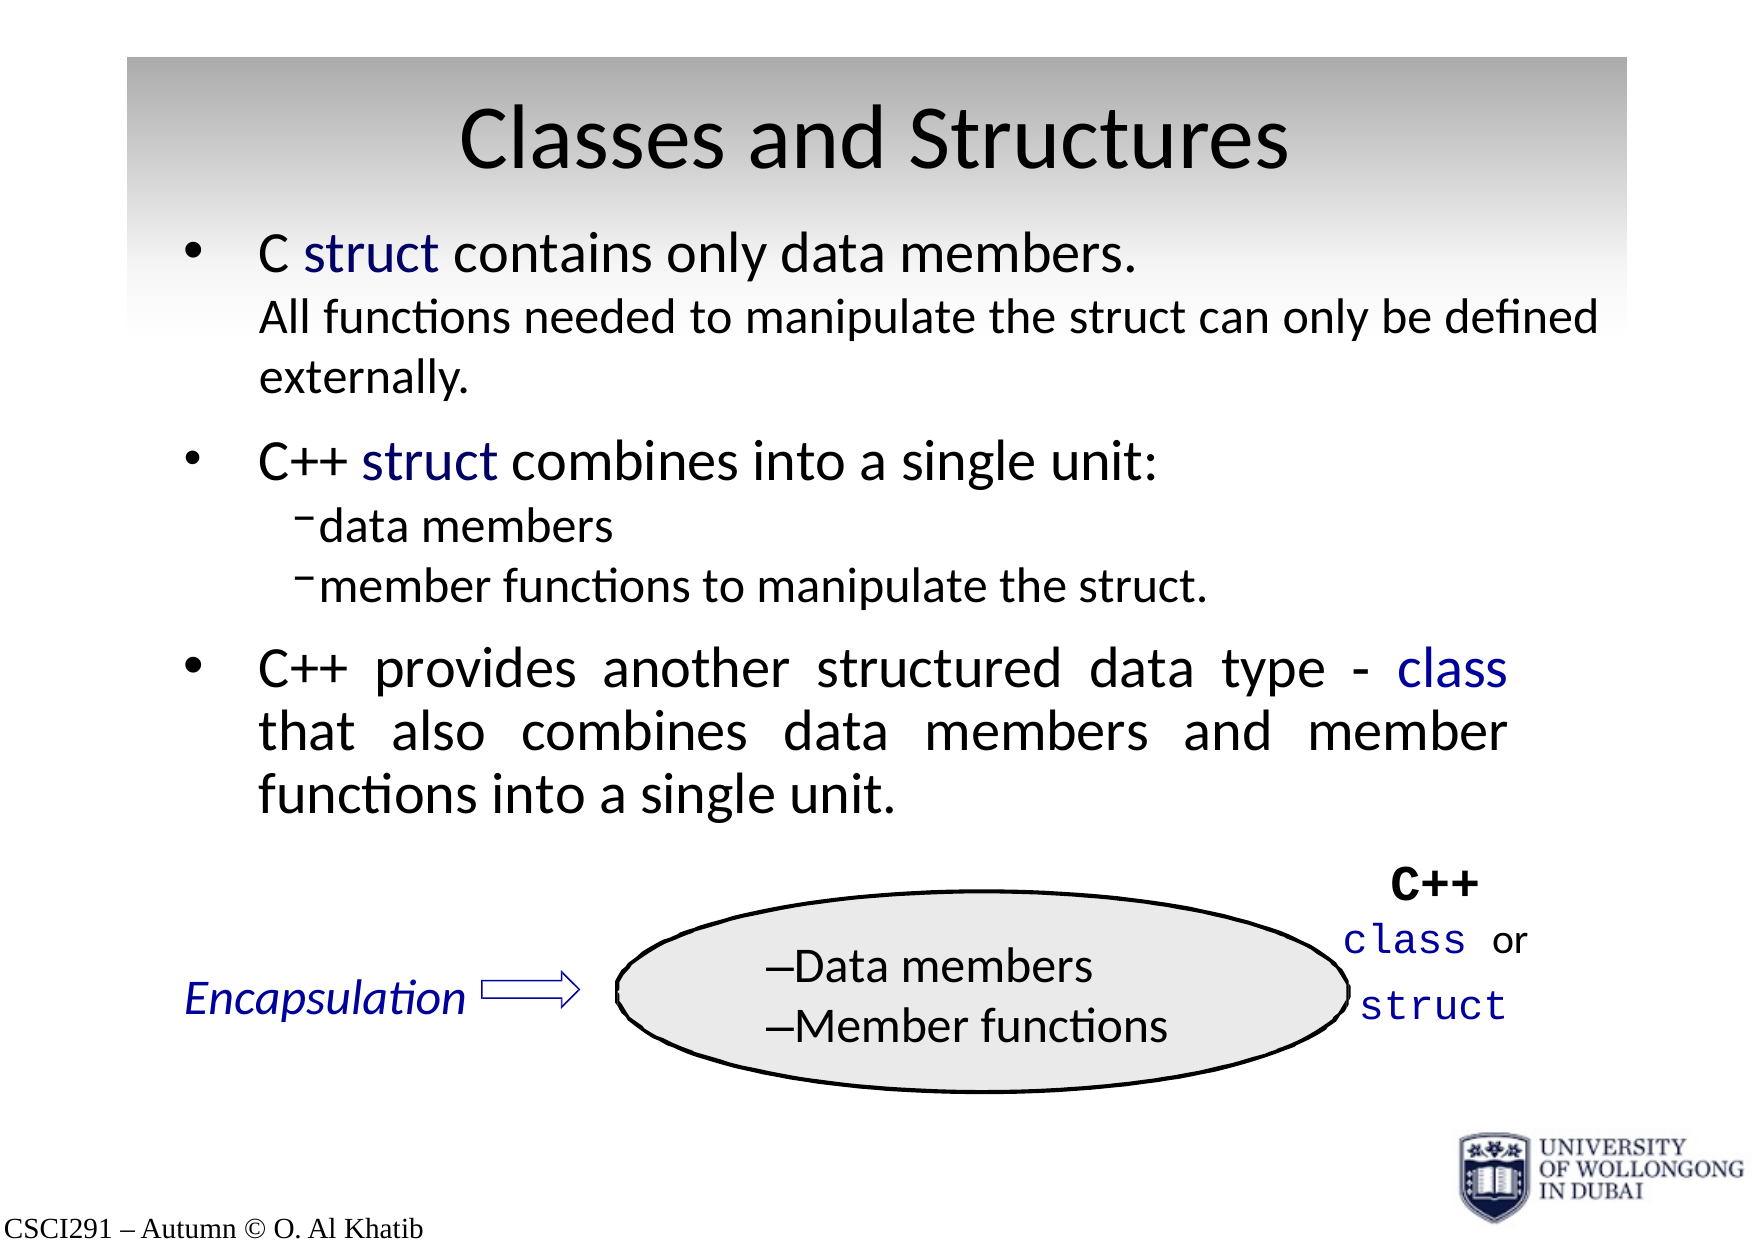

# Classes and Structures
C struct contains only data members.
All functions needed to manipulate the struct can only be defined externally.
C++ struct combines into a single unit:
data members
member functions to manipulate the struct.
C++ provides another structured data type ‐ class that also combines data members and member functions into a single unit.

C++
class or

–Data members
–Member functions
Encapsulation

struct